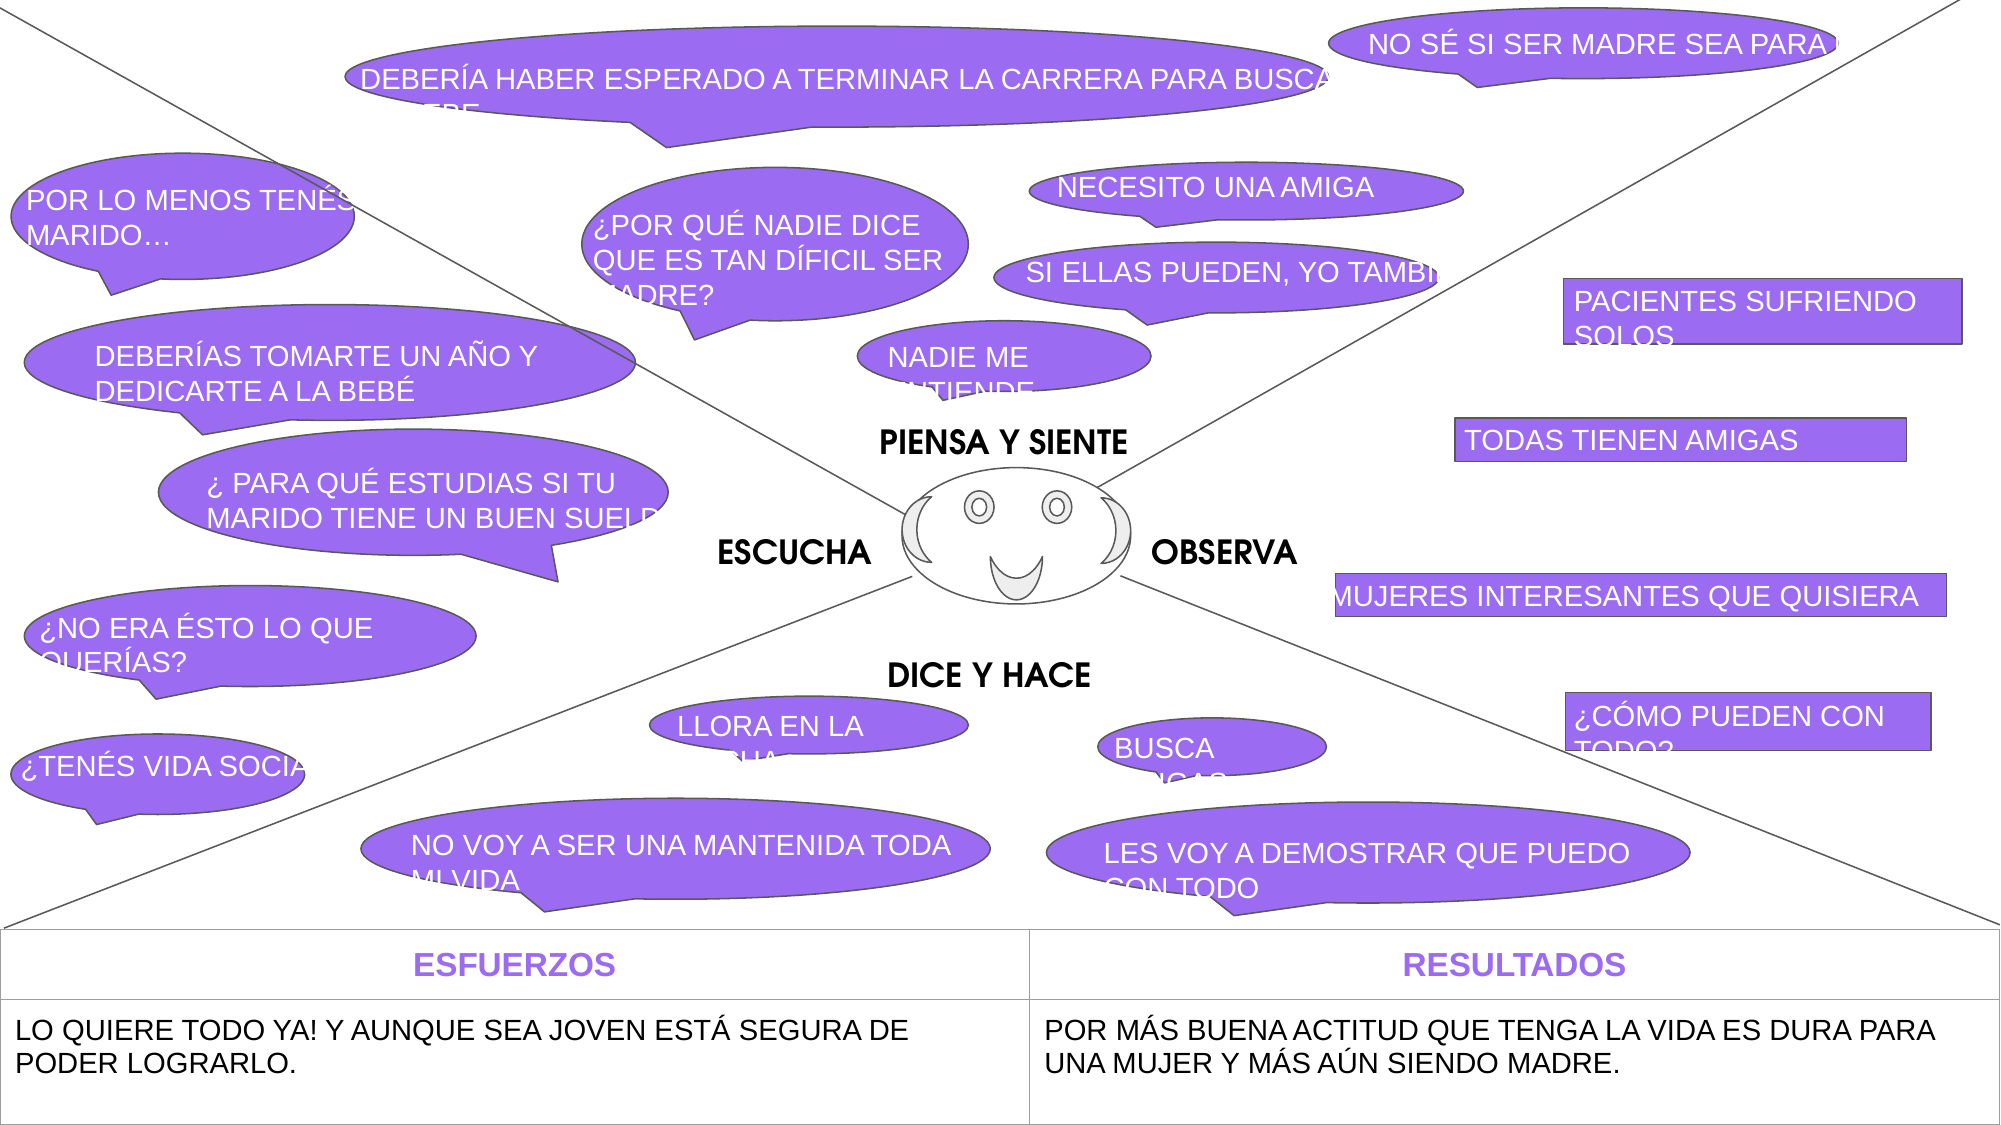

NO SÉ SI SER MADRE SEA PARA MÍ

DEBERÍA HABER ESPERADO A TERMINAR LA CARRERA PARA BUSCAR A LA BEBE

NECESITO UNA AMIGA

POR LO MENOS TENÉS UN MARIDO…

¿POR QUÉ NADIE DICE QUE ES TAN DÍFICIL SER MADRE?
SI ELLAS PUEDEN, YO TAMBIÉN

PACIENTES SUFRIENDO SOLOS

DEBERÍAS TOMARTE UN AÑO Y DEDICARTE A LA BEBÉ
NADIE ME ENTIENDE
PIENSA Y SIENTE
TODAS TIENEN AMIGAS MENOS YO

¿ PARA QUÉ ESTUDIAS SI TU MARIDO TIENE UN BUEN SUELDO?

ESCUCHA
OBSERVA

MUJERES INTERESANTES QUE QUISIERA CONOCER

¿NO ERA ÉSTO LO QUE QUERÍAS?
DICE Y HACE
¿CÓMO PUEDEN CON TODO?
LLORA EN LA DUCHA

BUSCA AMIGAS

¿TENÉS VIDA SOCIAL?

NO VOY A SER UNA MANTENIDA TODA MI VIDA
LES VOY A DEMOSTRAR QUE PUEDO CON TODO
| ESFUERZOS | RESULTADOS |
| --- | --- |
| LO QUIERE TODO YA! Y AUNQUE SEA JOVEN ESTÁ SEGURA DE PODER LOGRARLO. | POR MÁS BUENA ACTITUD QUE TENGA LA VIDA ES DURA PARA UNA MUJER Y MÁS AÚN SIENDO MADRE. |